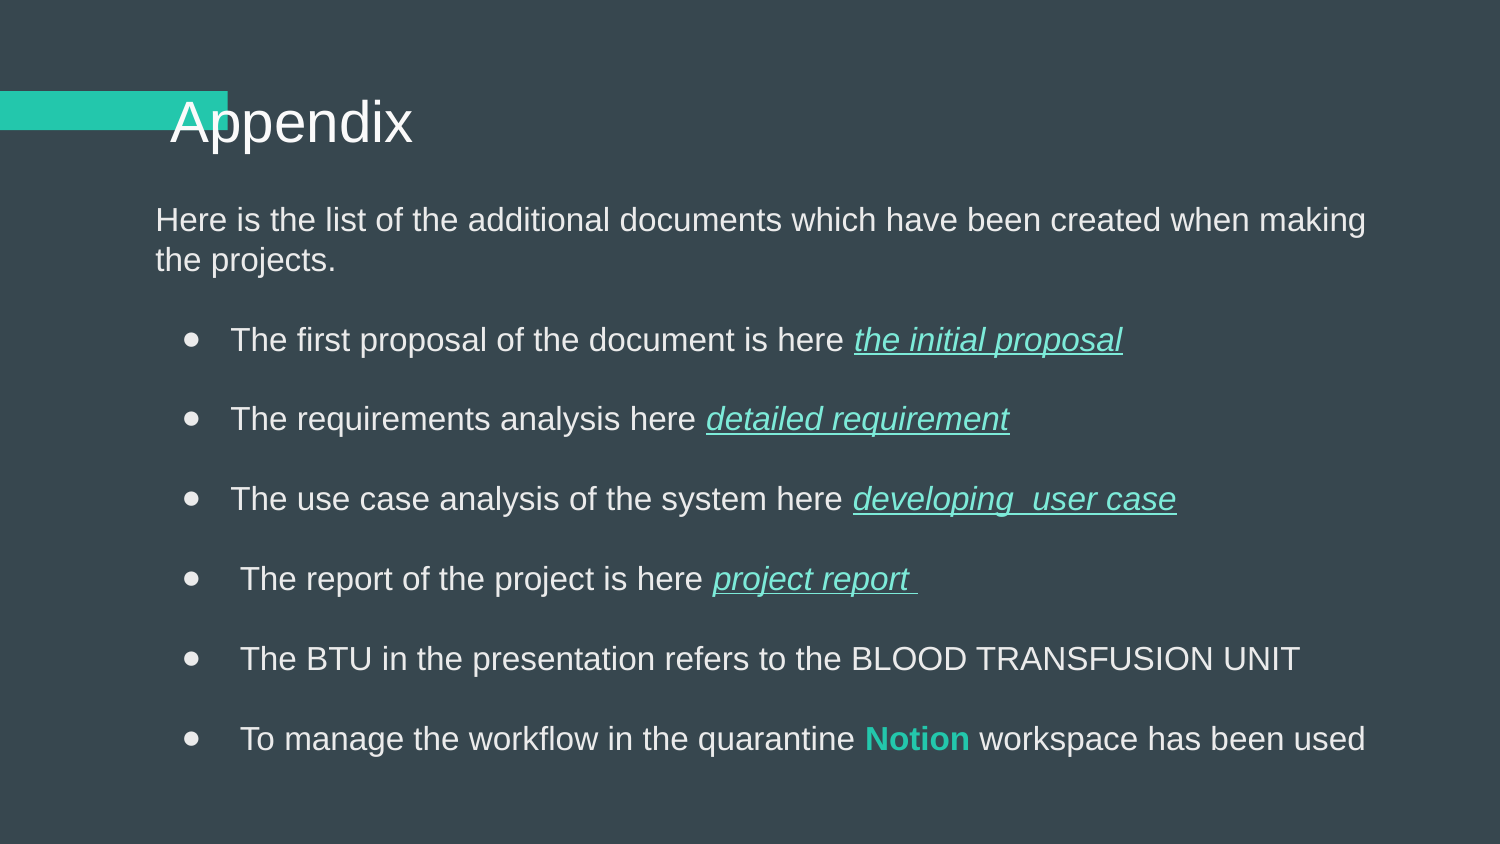

# Appendix
Here is the list of the additional documents which have been created when making the projects.

The first proposal of the document is here the initial proposal

The requirements analysis here detailed requirement

The use case analysis of the system here developing  user case

 The report of the project is here project report

 The BTU in the presentation refers to the BLOOD TRANSFUSION UNIT

 To manage the workflow in the quarantine Notion workspace has been used